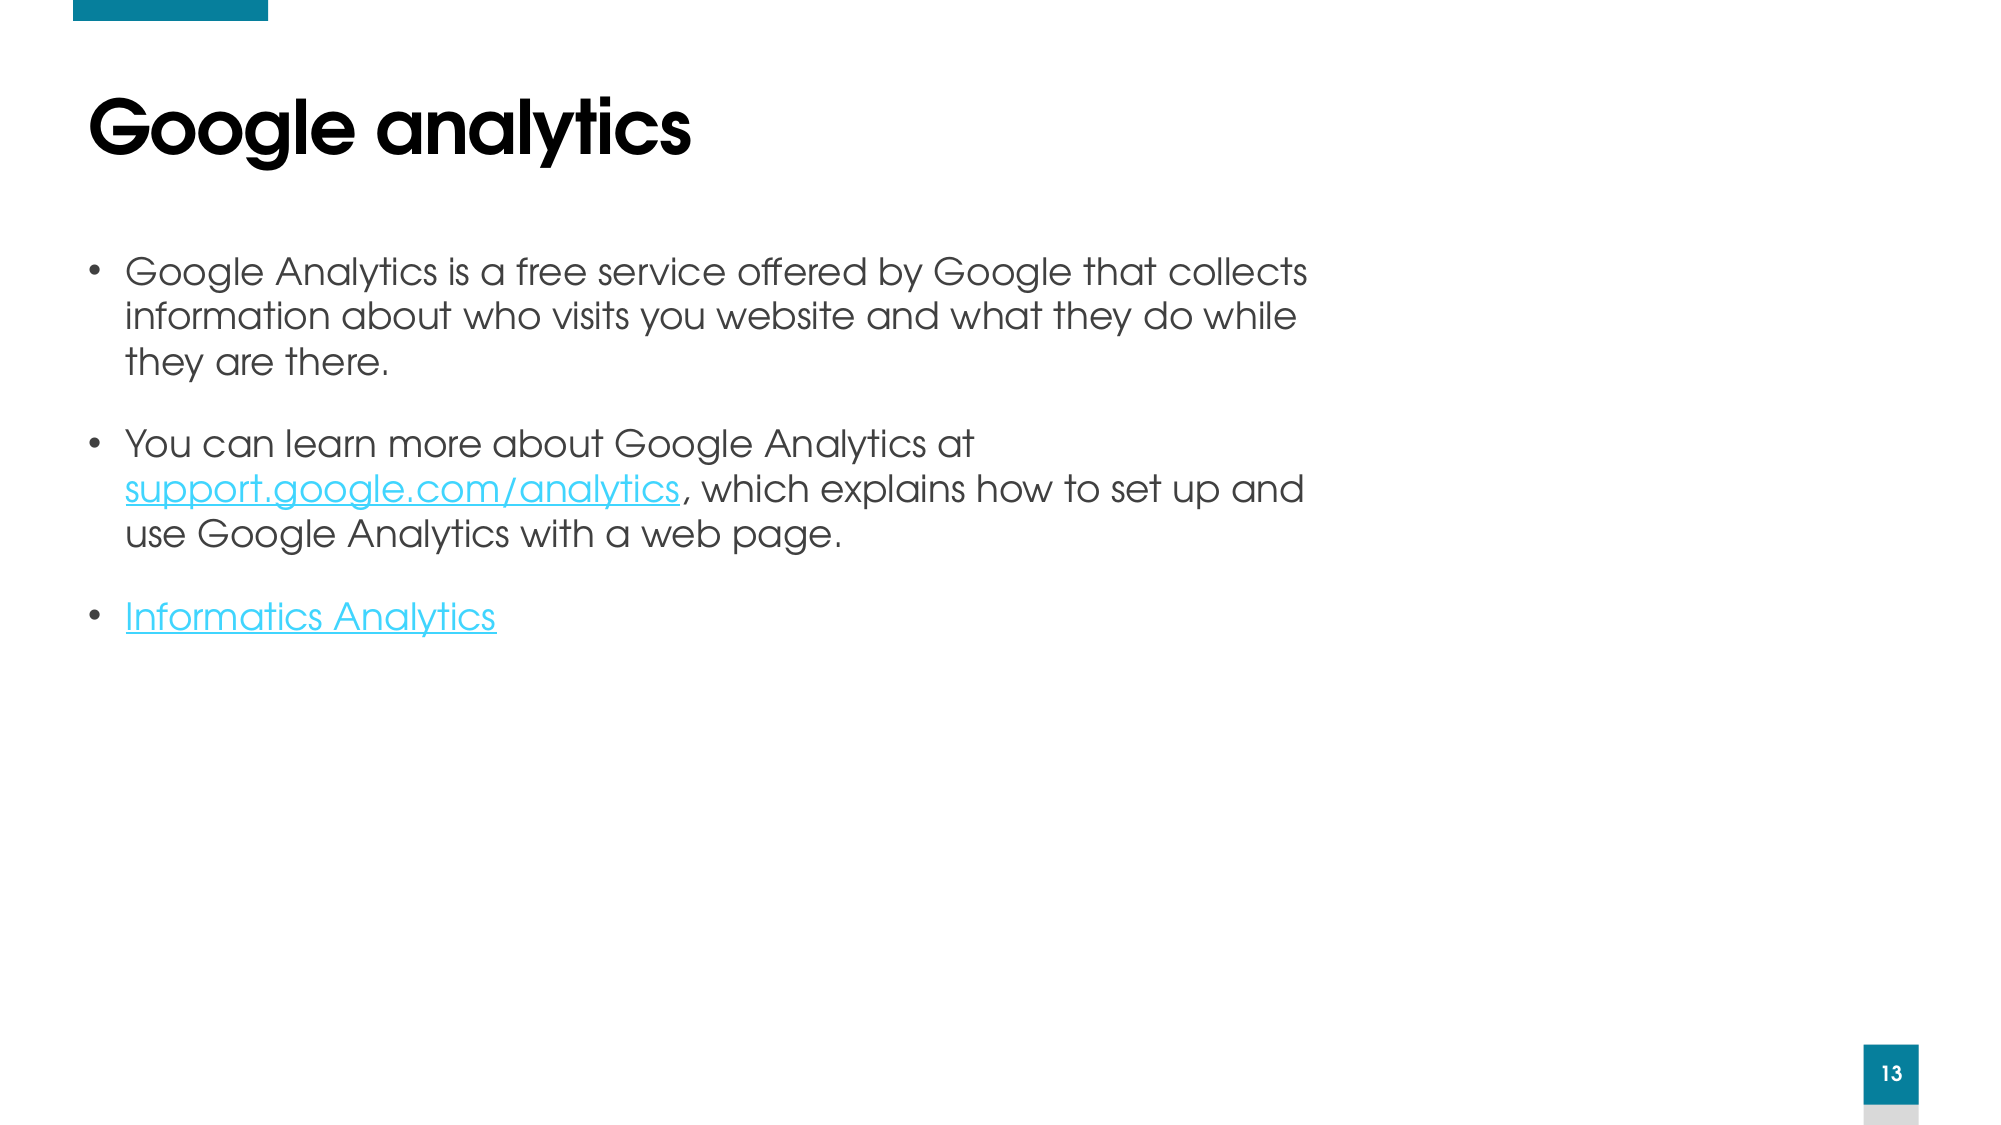

# Google analytics
Google Analytics is a free service offered by Google that collects information about who visits you website and what they do while they are there.
You can learn more about Google Analytics at support.google.com/analytics, which explains how to set up and use Google Analytics with a web page.
Informatics Analytics